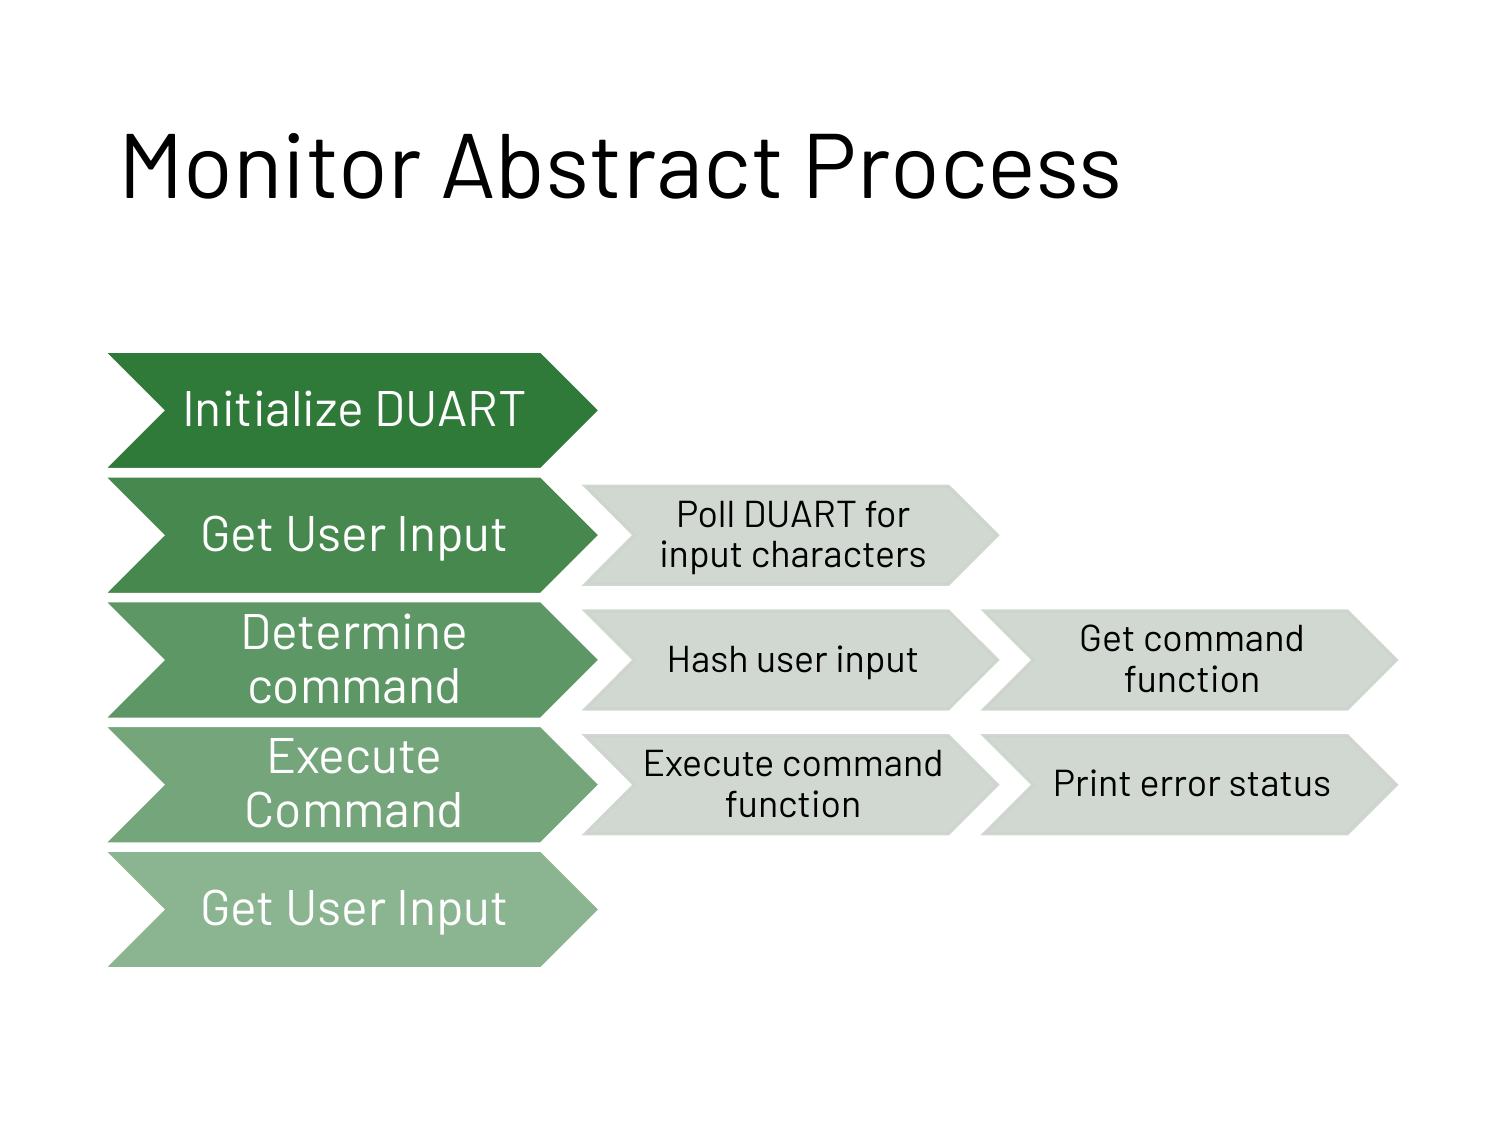

# Monitor Abstract Process
Initialize DUART
Get User Input
Poll DUART for input characters
Determine command
Hash user input
Get command function
Execute Command
Execute command function
Print error status
Get User Input